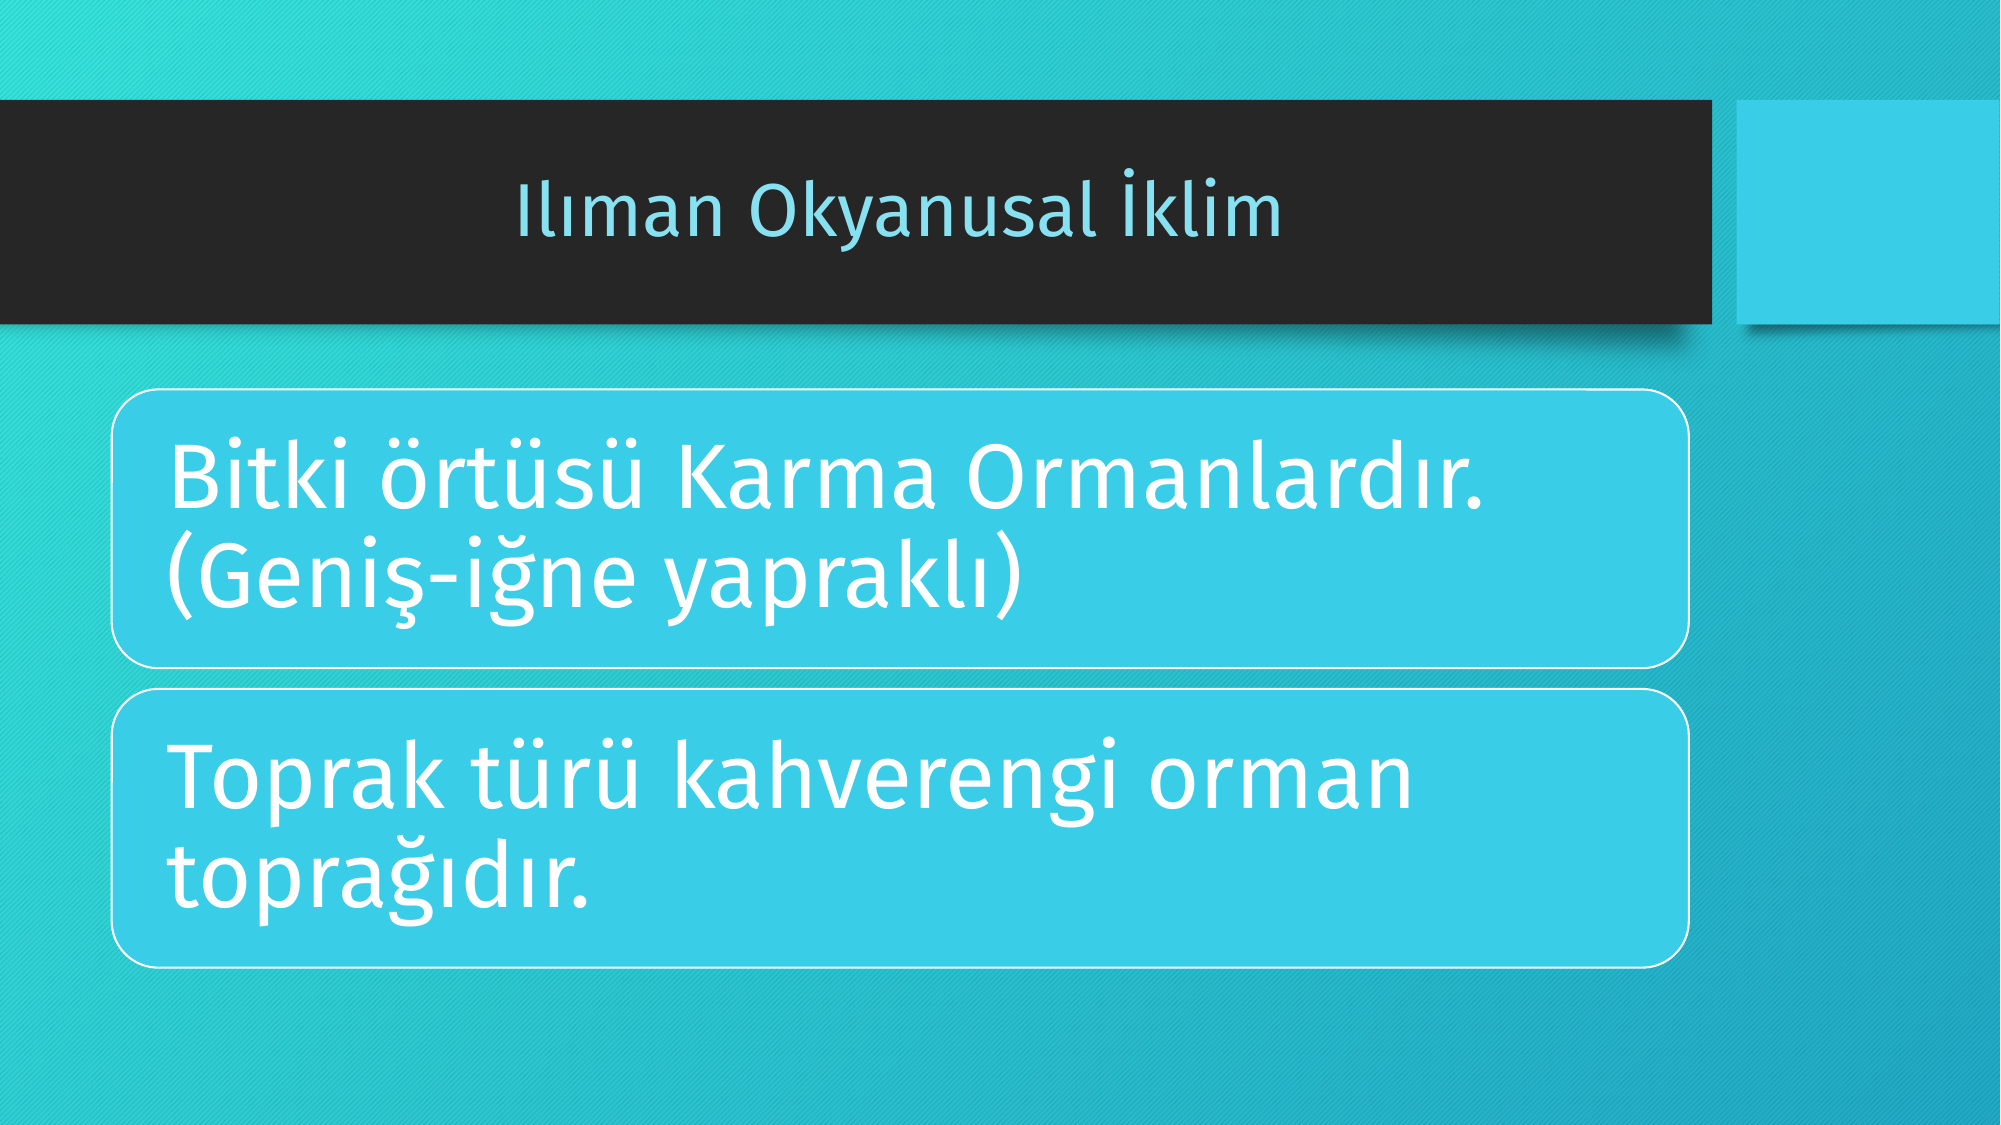

# Ilıman Okyanusal İklim
Bitki örtüsü Karma Ormanlardır.(Geniş-iğne yapraklı)
Toprak türü kahverengi orman toprağıdır.